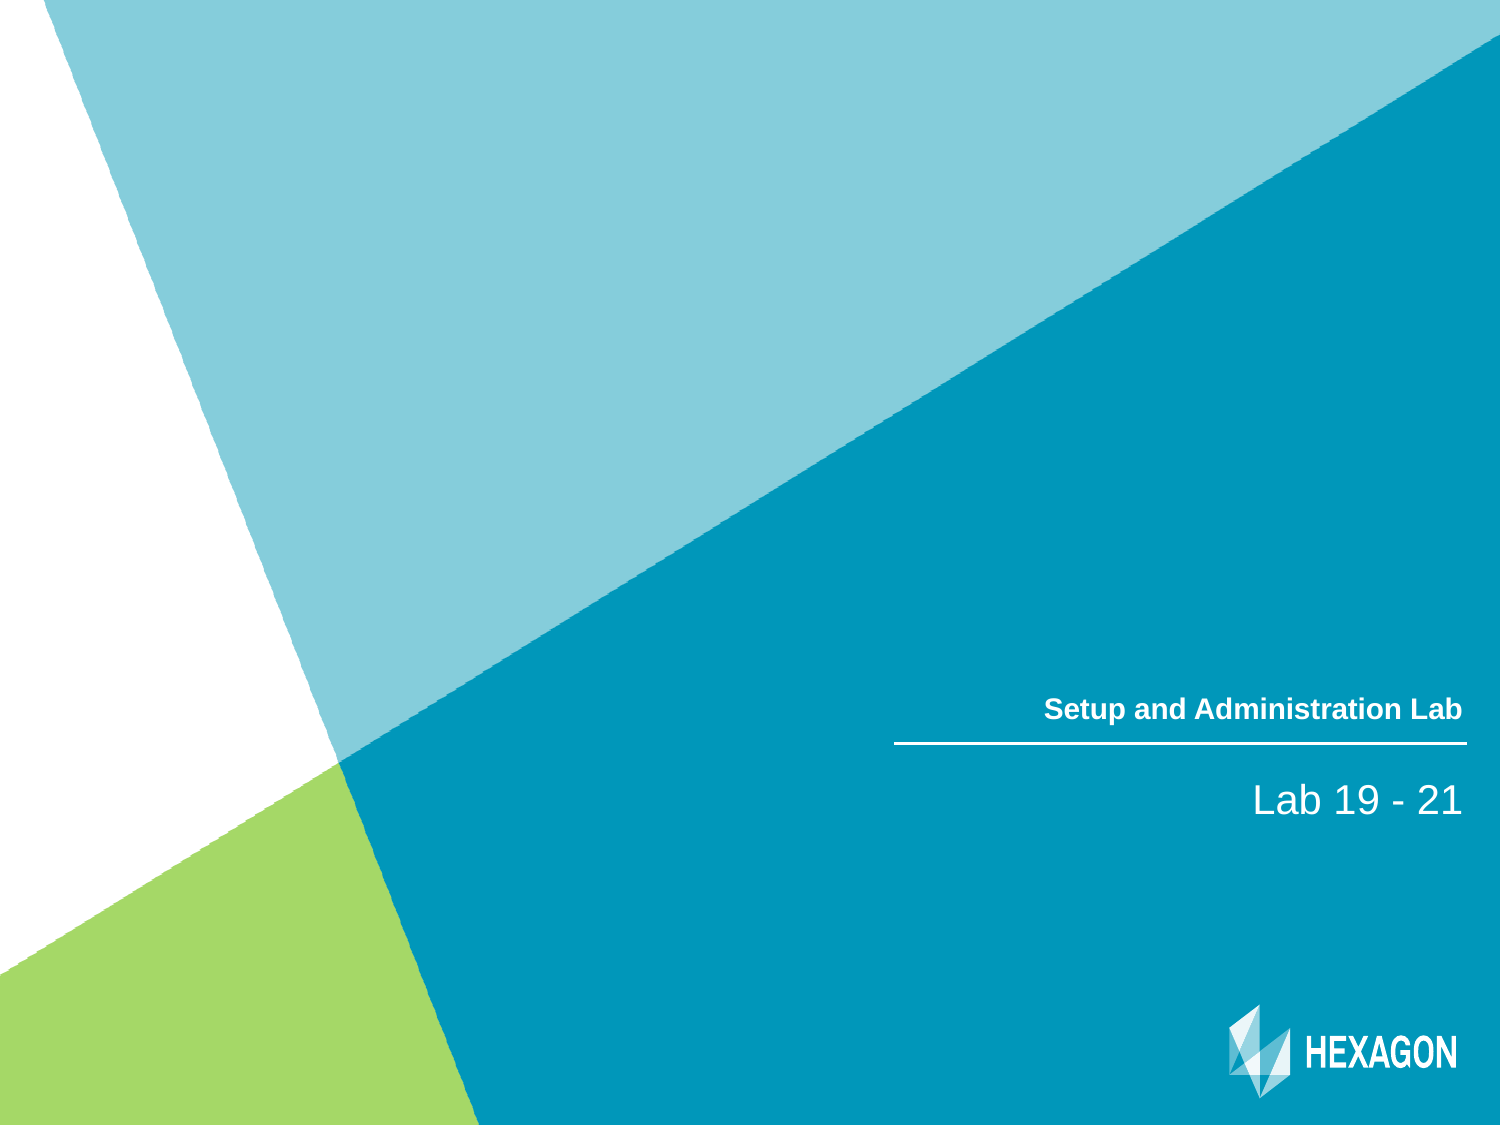

# Setup and Administration Lab
Lab 19 - 21